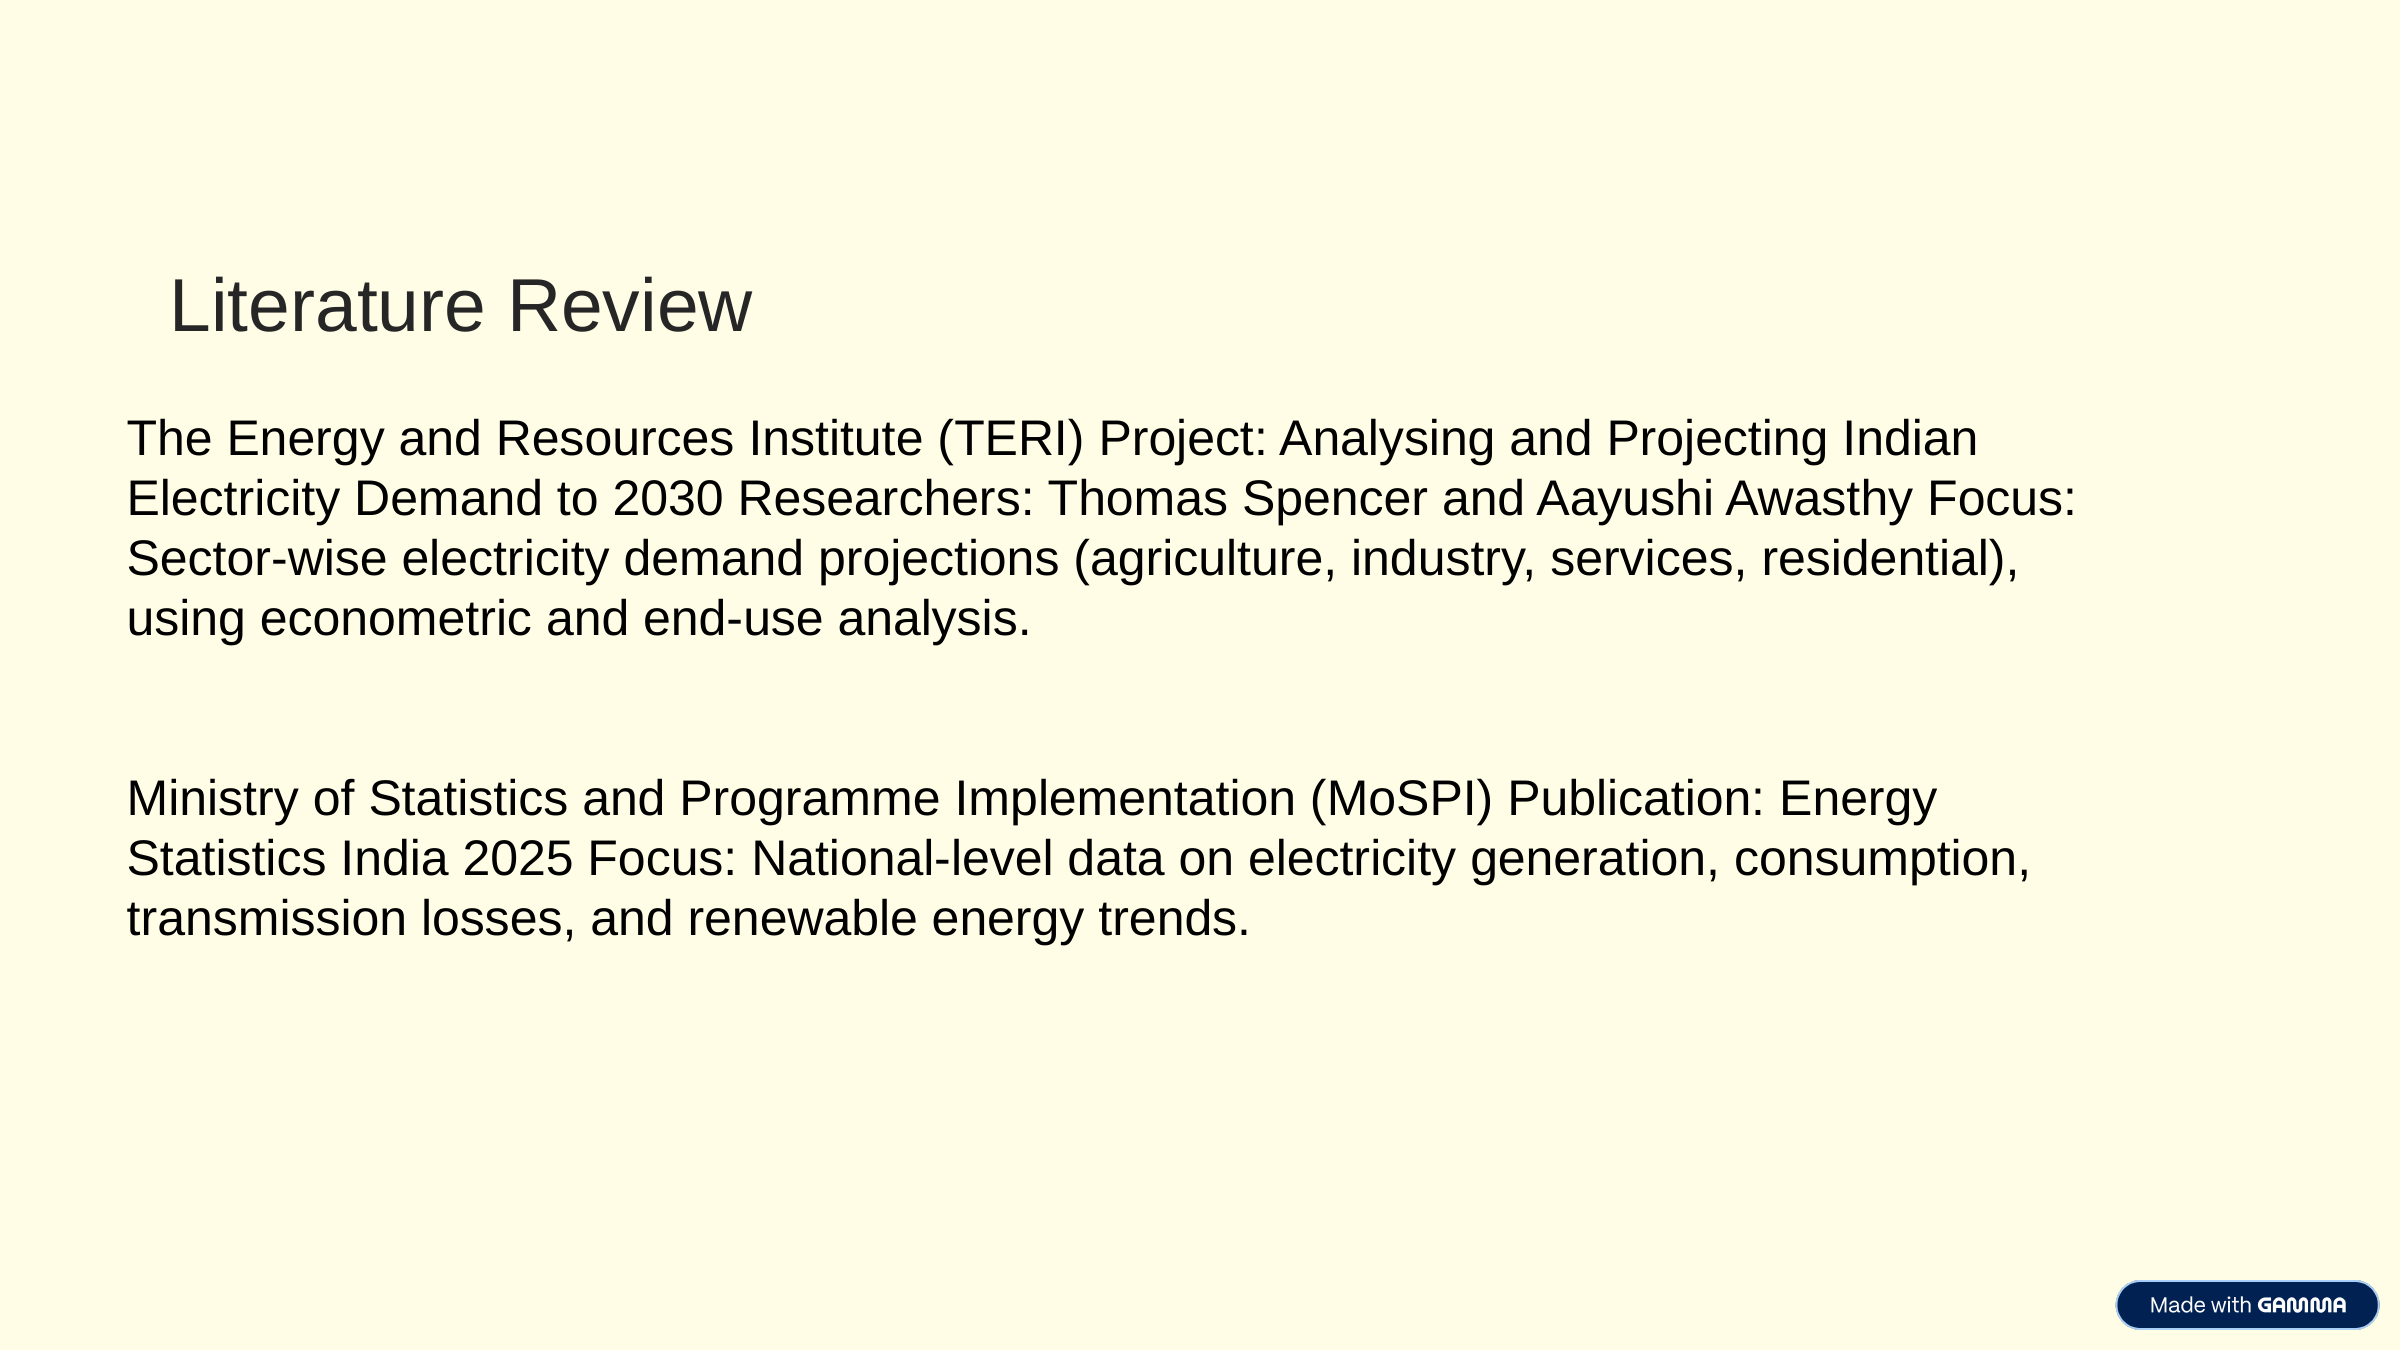

Literature Review
The Energy and Resources Institute (TERI) Project: Analysing and Projecting Indian Electricity Demand to 2030 Researchers: Thomas Spencer and Aayushi Awasthy Focus: Sector-wise electricity demand projections (agriculture, industry, services, residential), using econometric and end-use analysis.

Ministry of Statistics and Programme Implementation (MoSPI) Publication: Energy Statistics India 2025 Focus: National-level data on electricity generation, consumption, transmission losses, and renewable energy trends.